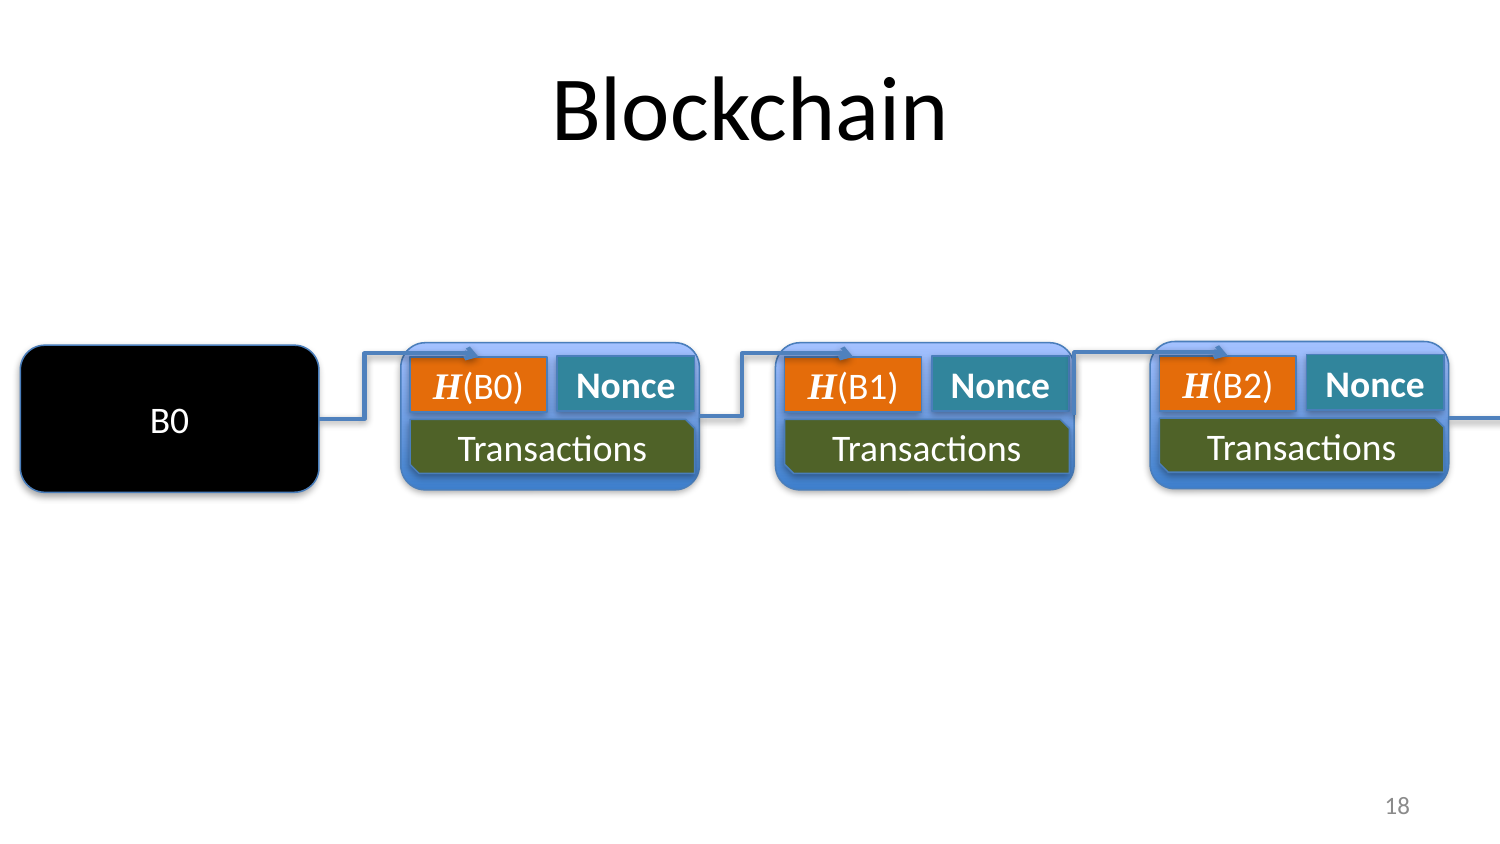

# Blockchain

B0
Nonce
Nonce
Nonce
H(B2)
H(B0)
H(B1)
Transactions
Transactions
Transactions
18